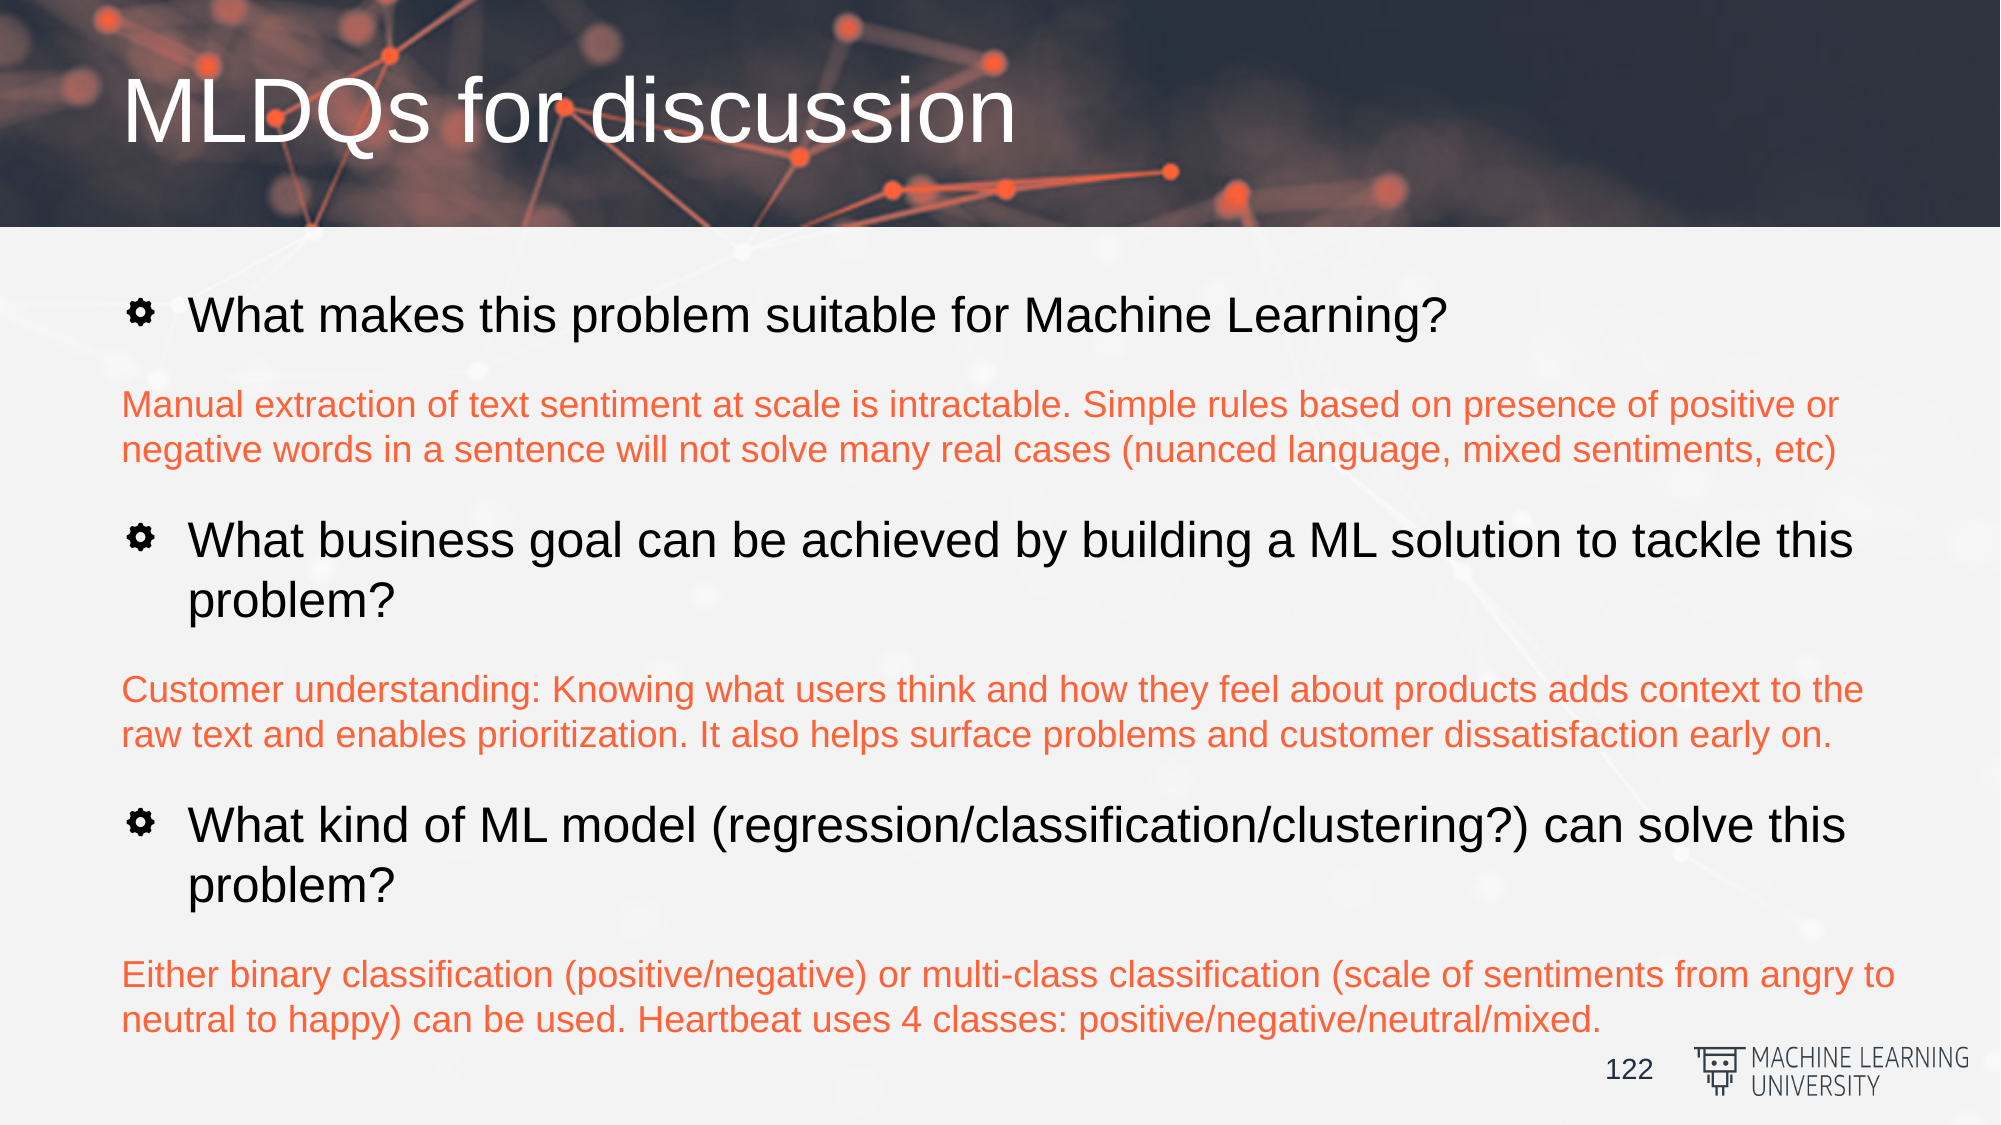

# MLDQs for discussion
What makes this problem suitable for Machine Learning?
Manual extraction of text sentiment at scale is intractable. Simple rules based on presence of positive or negative words in a sentence will not solve many real cases (nuanced language, mixed sentiments, etc)
What business goal can be achieved by building a ML solution to tackle this problem?
Customer understanding: Knowing what users think and how they feel about products adds context to the raw text and enables prioritization. It also helps surface problems and customer dissatisfaction early on.
What kind of ML model (regression/classification/clustering?) can solve this problem?
Either binary classification (positive/negative) or multi-class classification (scale of sentiments from angry to neutral to happy) can be used. Heartbeat uses 4 classes: positive/negative/neutral/mixed.

122